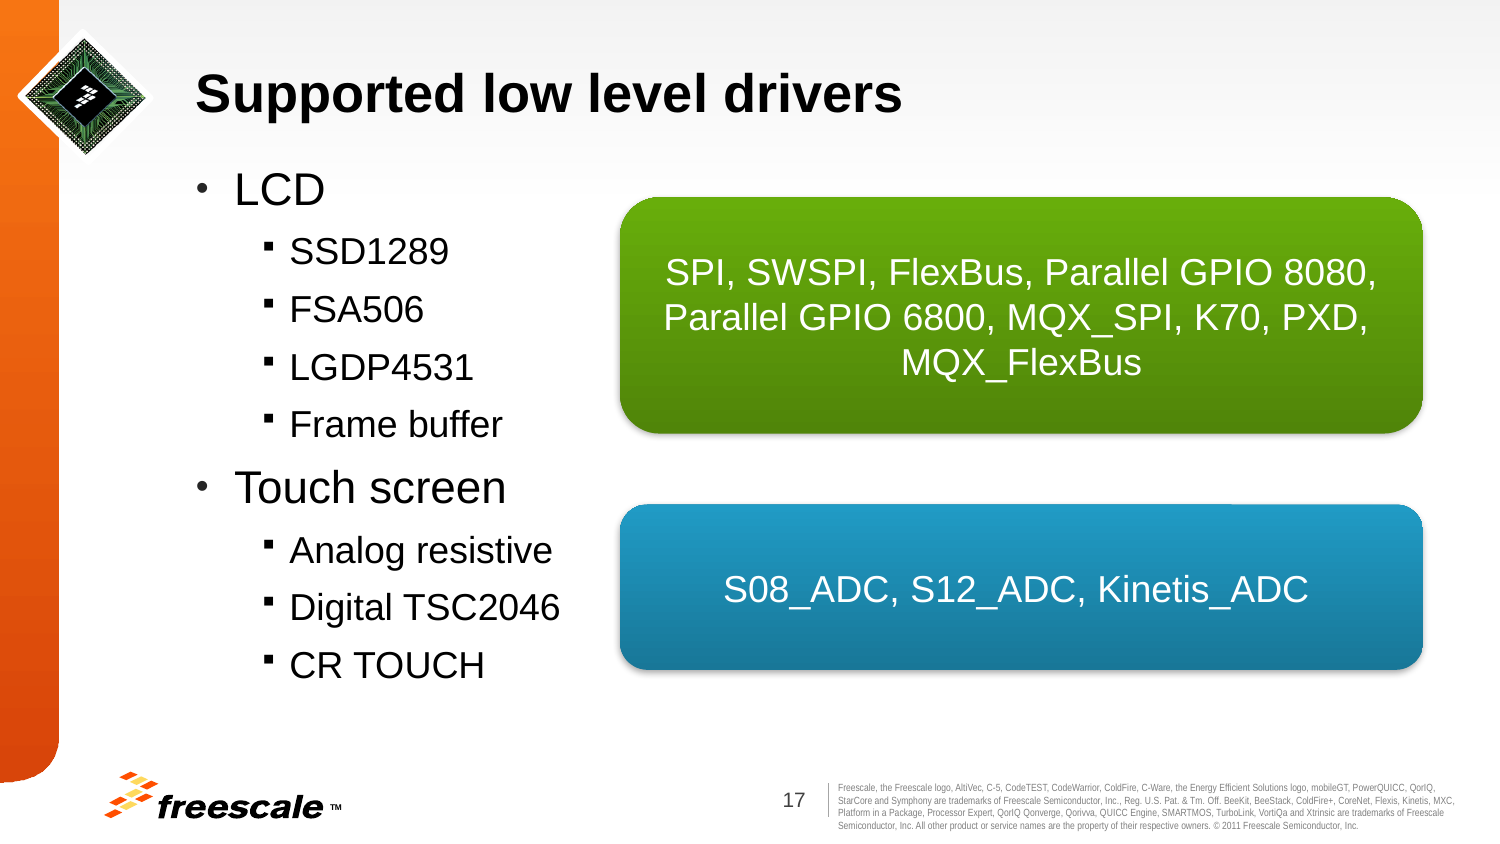

# Supported low level drivers
LCD
SSD1289
FSA506
LGDP4531
Frame buffer
Touch screen
Analog resistive
Digital TSC2046
CR TOUCH

SPI, SWSPI, FlexBus, Parallel GPIO 8080, Parallel GPIO 6800, MQX_SPI, K70, PXD,  MQX_FlexBus
S08_ADC, S12_ADC, Kinetis_ADC